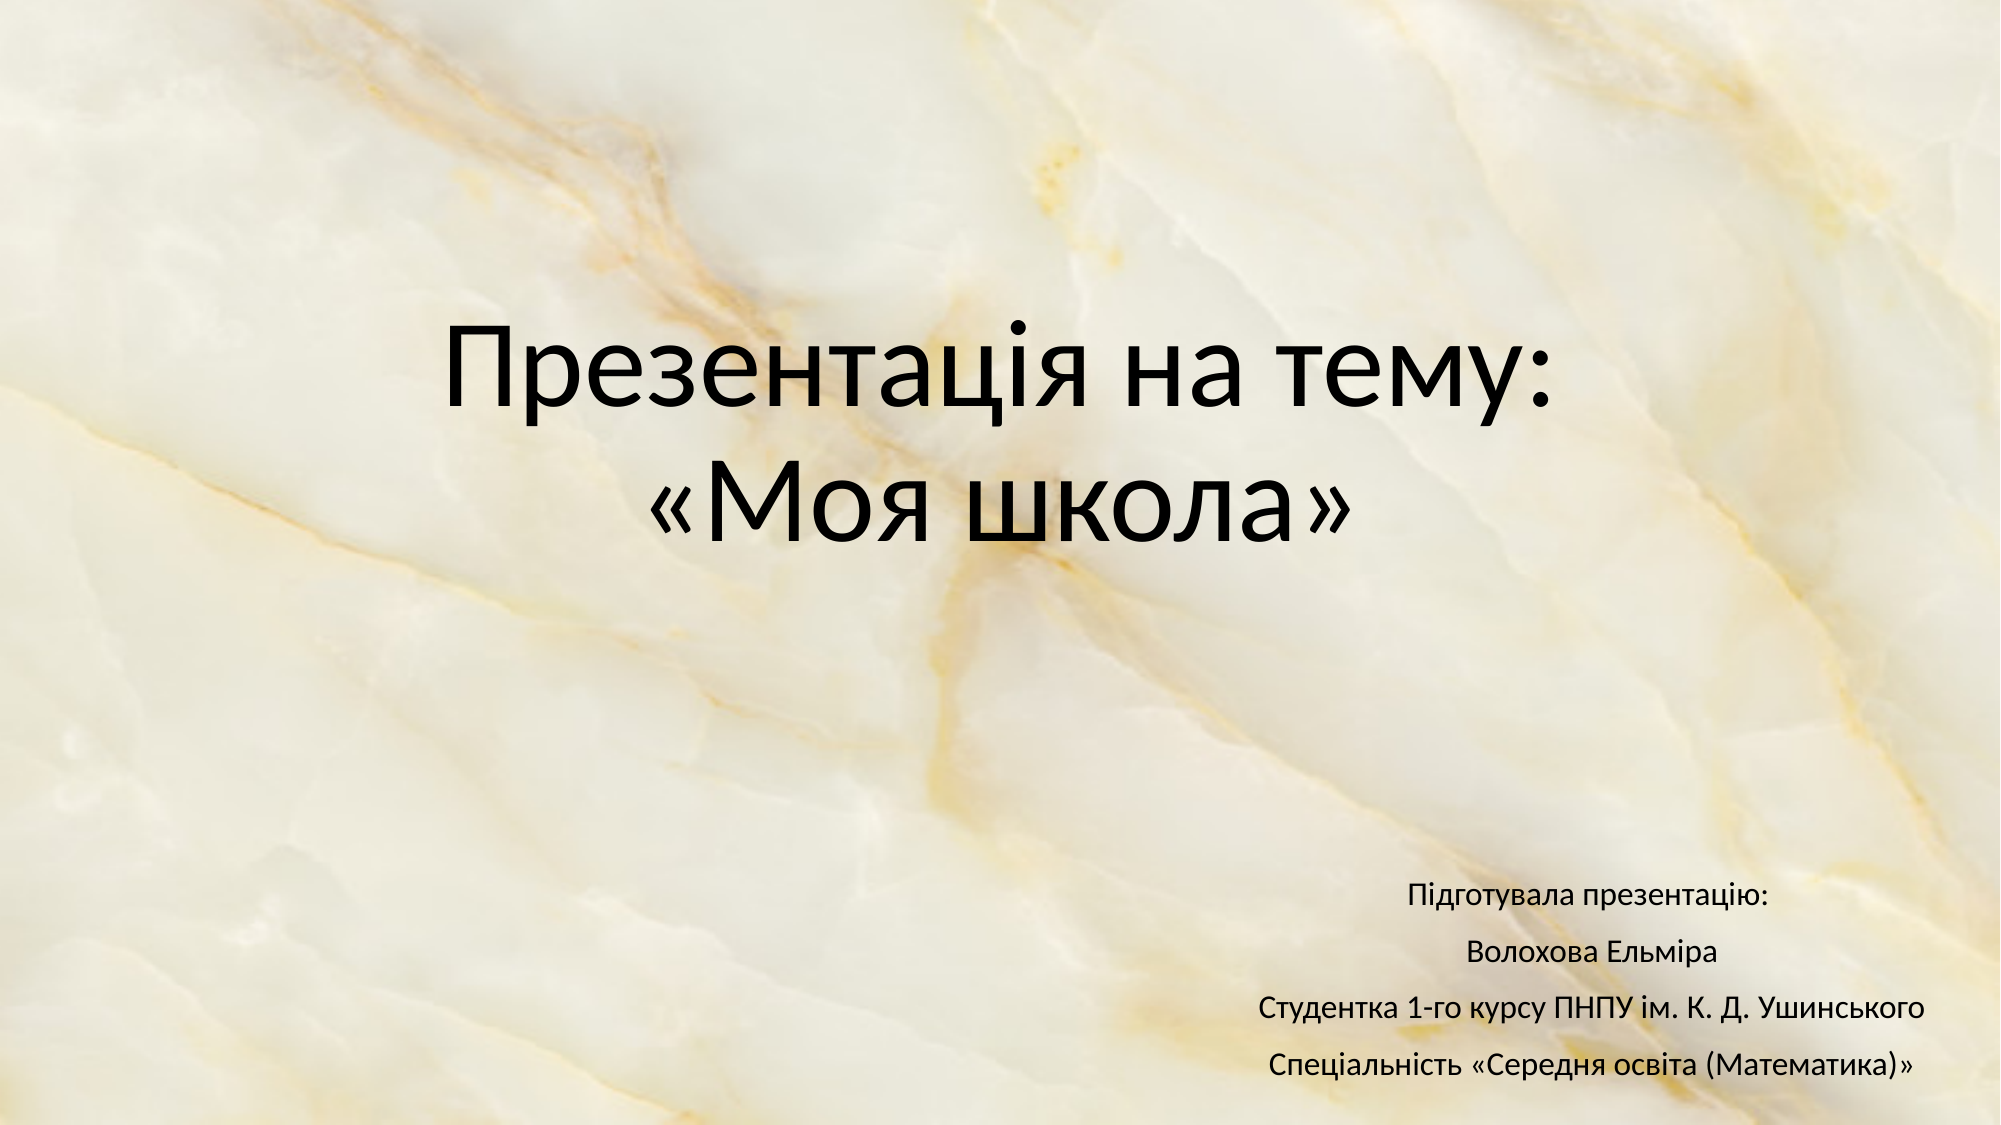

# Презентація на тему: «Моя школа»
Підготувала презентацію:
Волохова Ельміра
Студентка 1-го курсу ПНПУ ім. К. Д. Ушинського
Спеціальність «Середня освіта (Математика)»